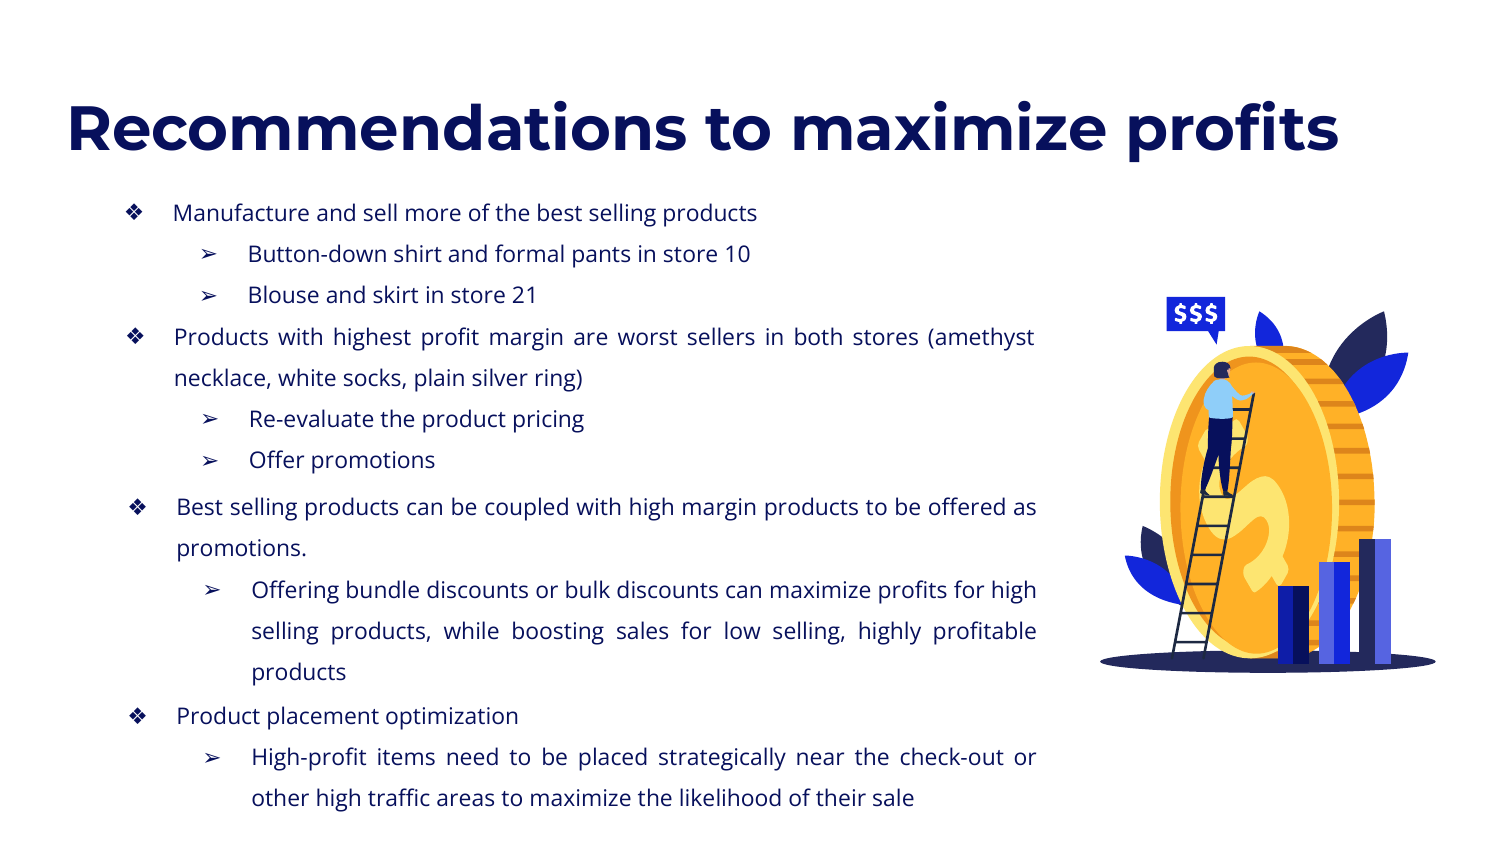

# Recommendations to maximize profits
Manufacture and sell more of the best selling products
Button-down shirt and formal pants in store 10
Blouse and skirt in store 21
Products with highest profit margin are worst sellers in both stores (amethyst necklace, white socks, plain silver ring)
Re-evaluate the product pricing
Offer promotions

Best selling products can be coupled with high margin products to be offered as promotions.
Offering bundle discounts or bulk discounts can maximize profits for high selling products, while boosting sales for low selling, highly profitable products

Product placement optimization
High-profit items need to be placed strategically near the check-out or other high traffic areas to maximize the likelihood of their sale